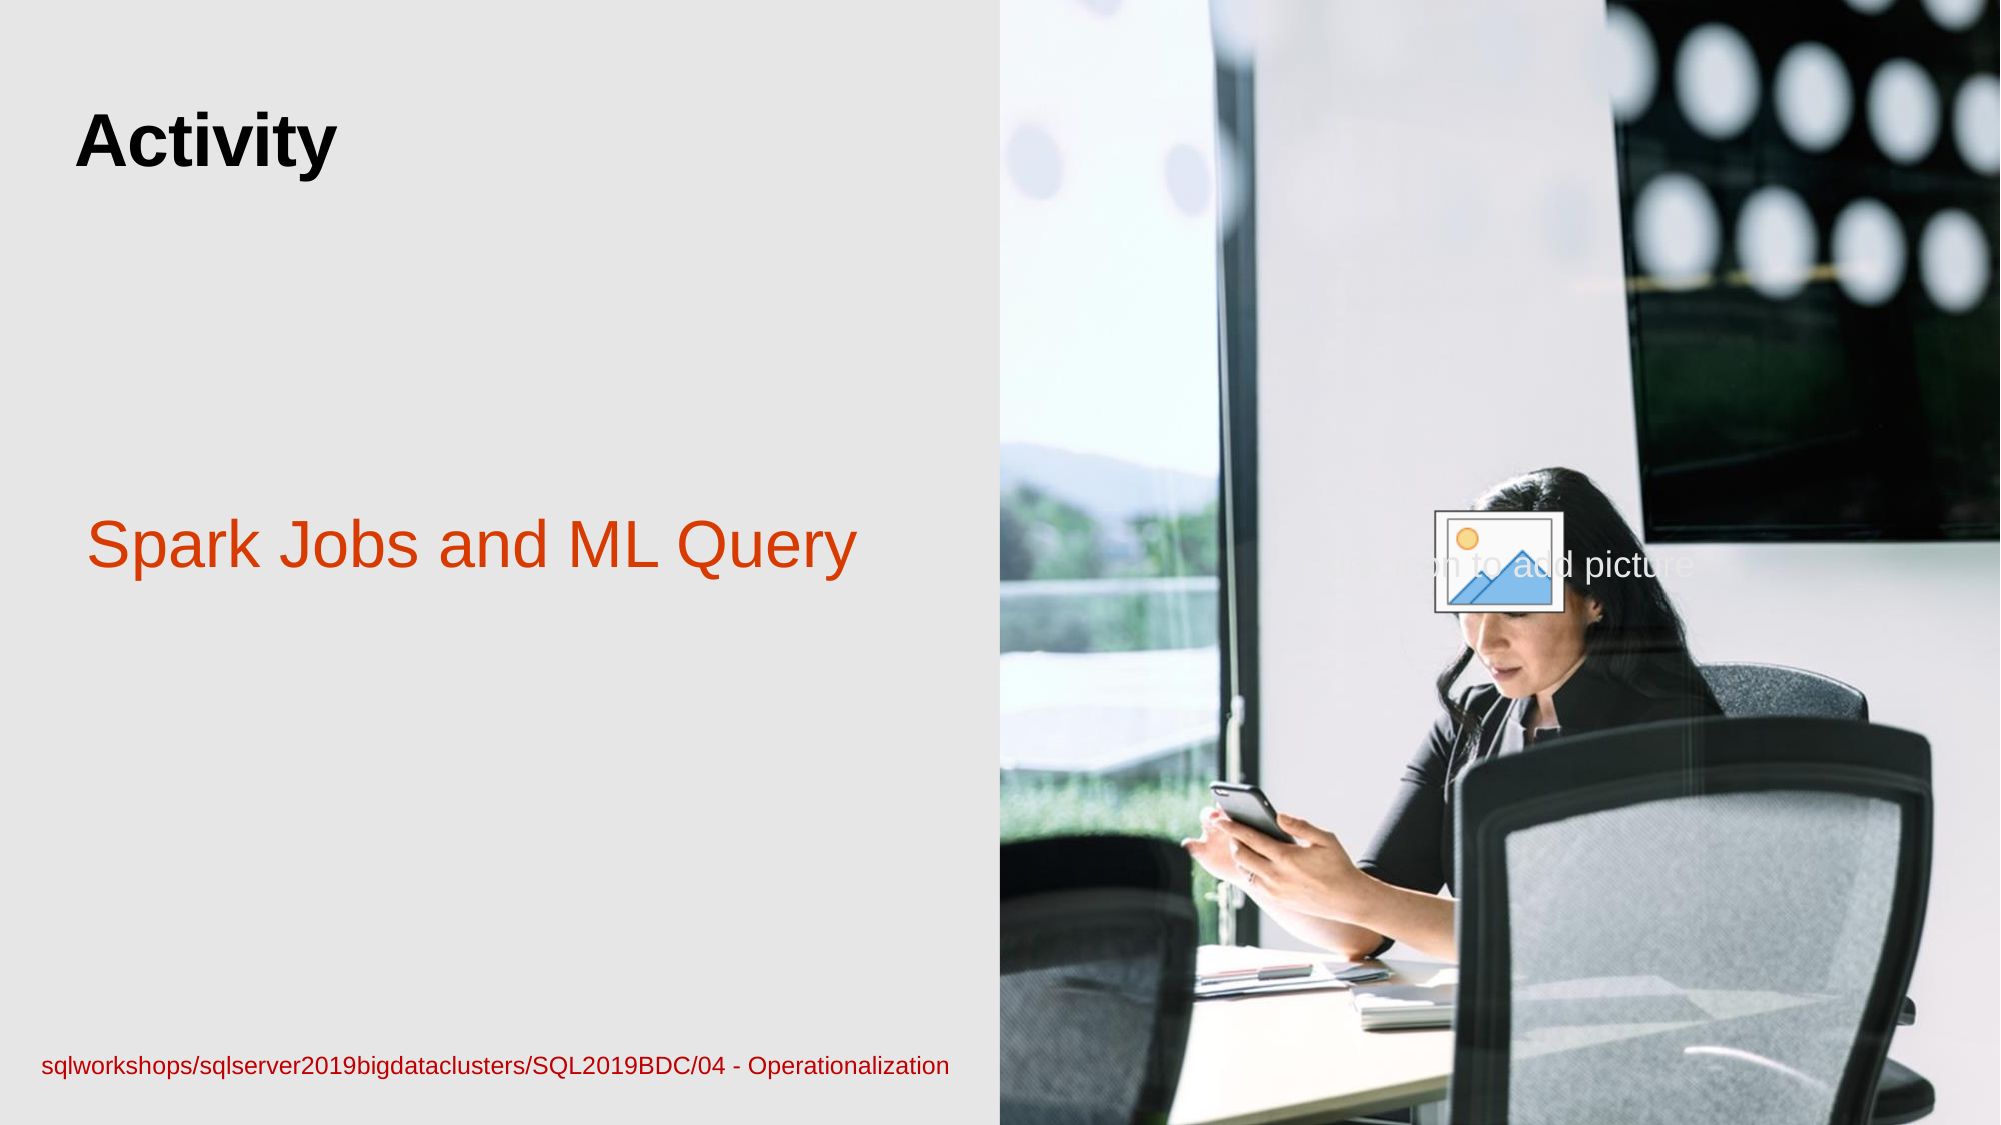

# Activity
Spark Jobs and ML Query
sqlworkshops/sqlserver2019bigdataclusters/SQL2019BDC/04 - Operationalization